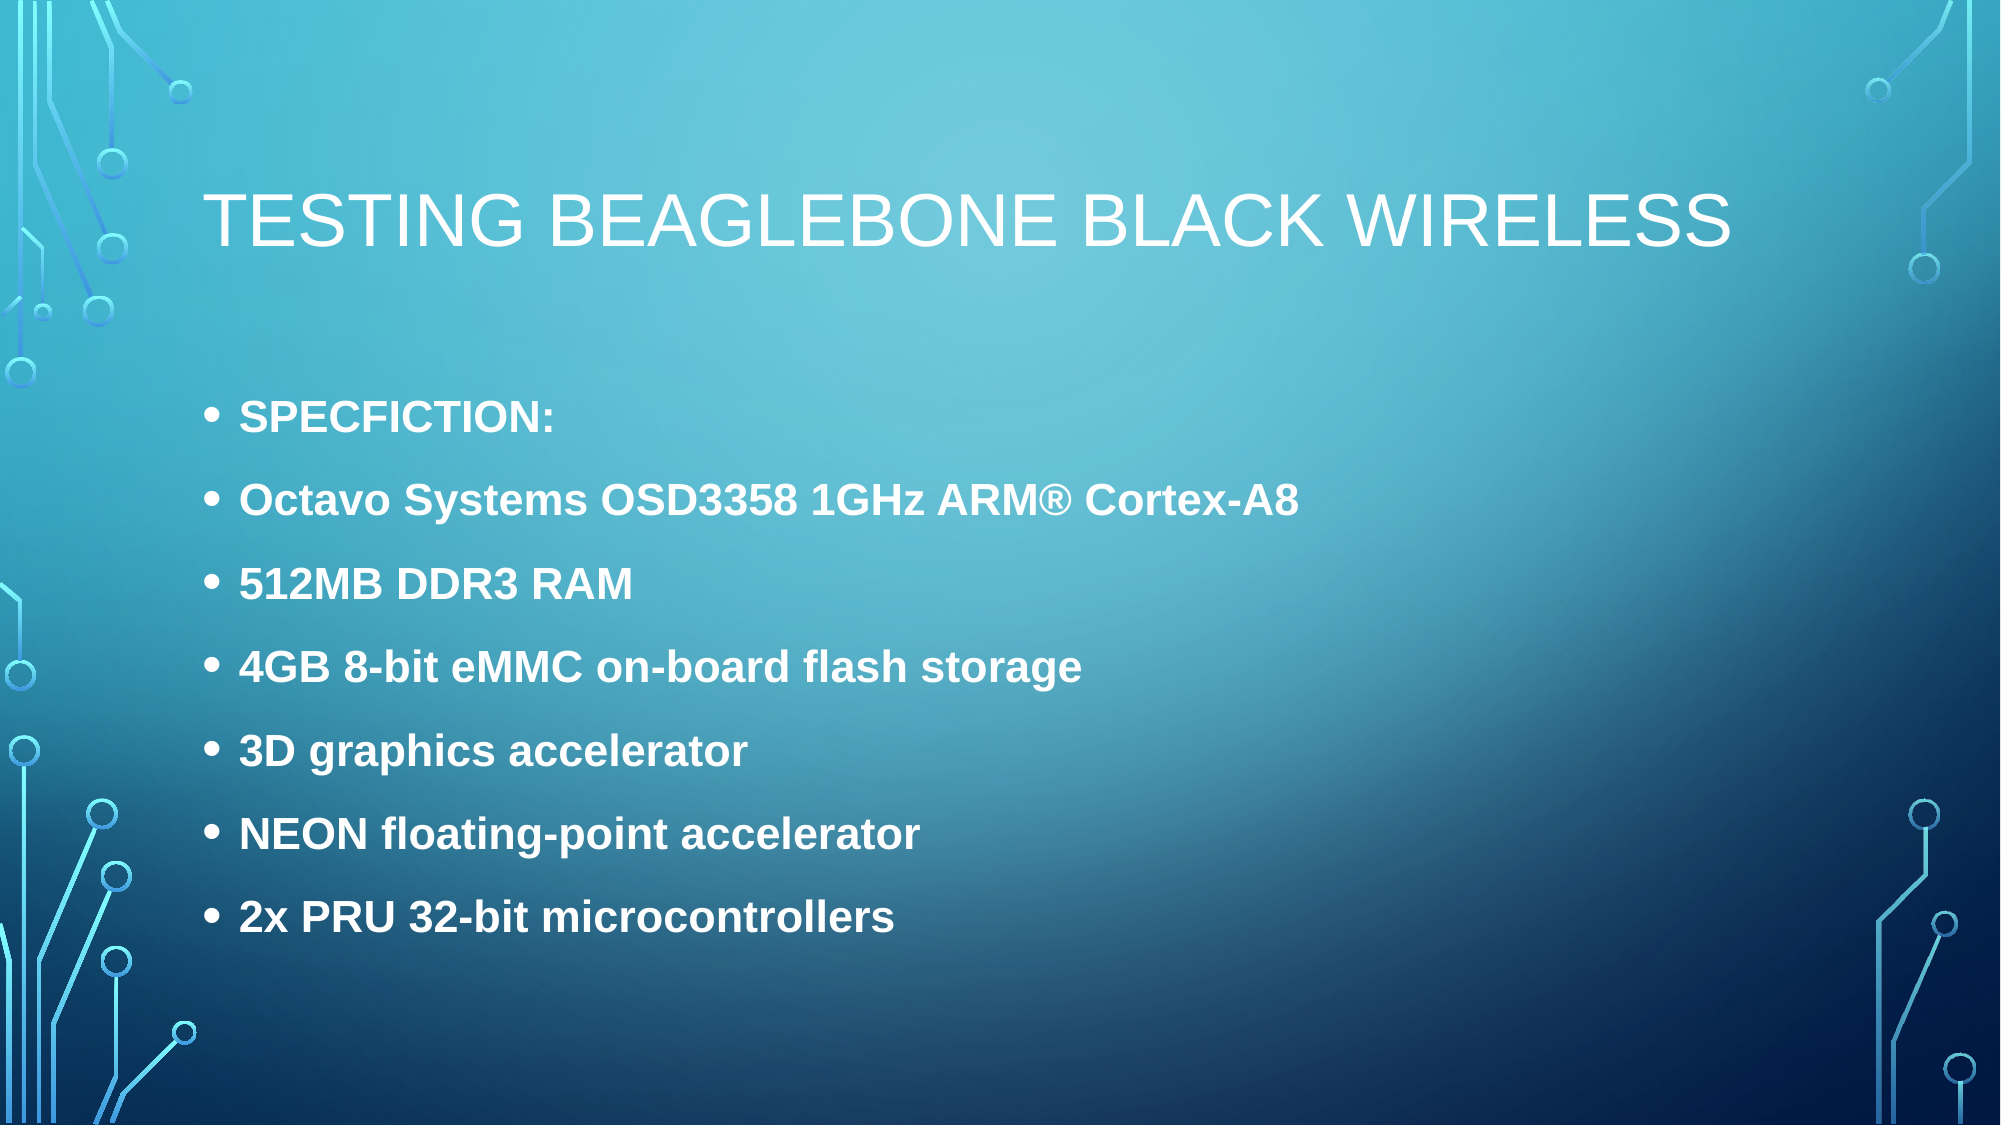

# Testing BeagleBone Black wireless
SPECFICTION:
Octavo Systems OSD3358 1GHz ARM® Cortex-A8
512MB DDR3 RAM
4GB 8-bit eMMC on-board flash storage
3D graphics accelerator
NEON floating-point accelerator
2x PRU 32-bit microcontrollers